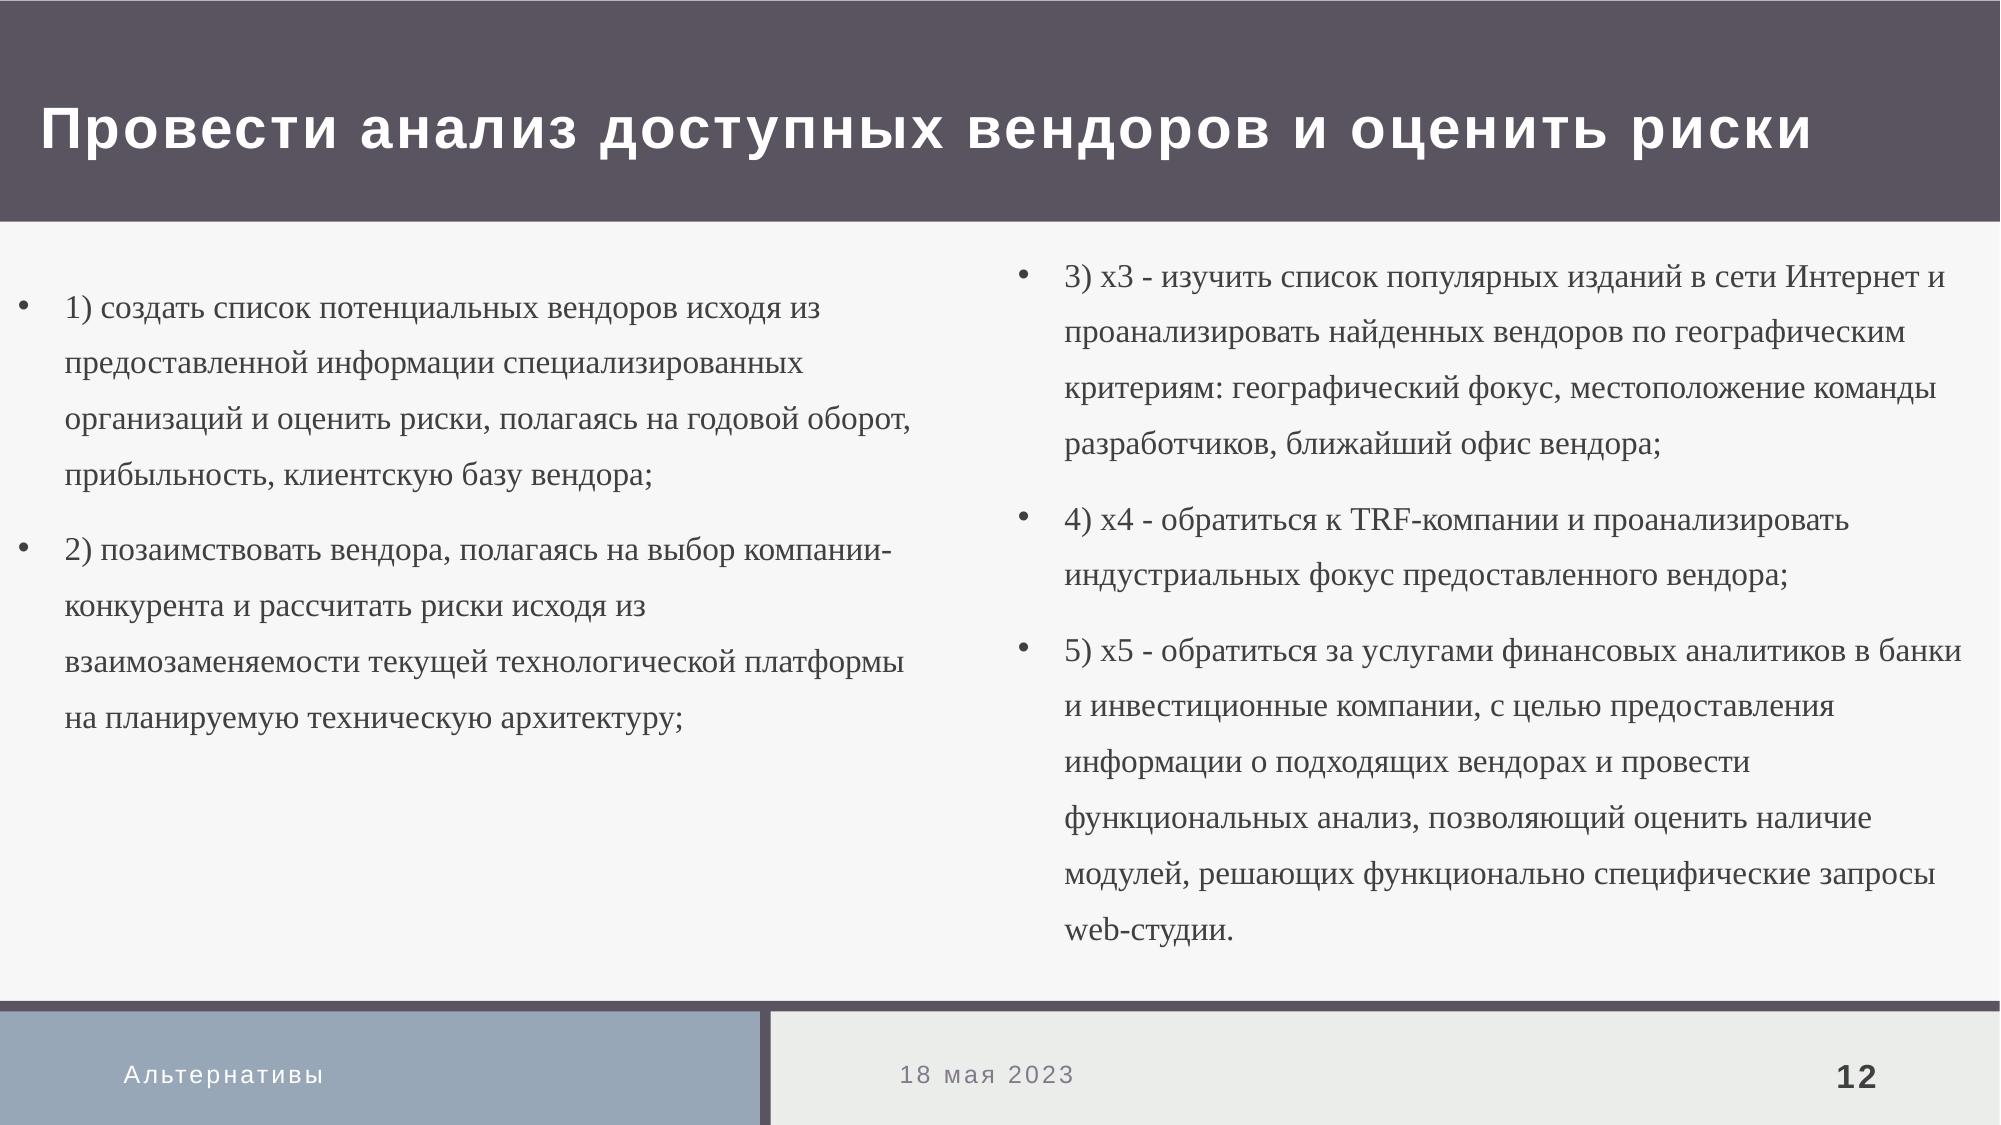

# Провести анализ доступных вендоров и оценить риски
3) x3 - изучить список популярных изданий в сети Интернет и проанализировать найденных вендоров по географическим критериям: географический фокус, местоположение команды разработчиков, ближайший офис вендора;
4) x4 - обратиться к TRF-компании и проанализировать индустриальных фокус предоставленного вендора;
5) x5 - обратиться за услугами финансовых аналитиков в банки и инвестиционные компании, с целью предоставления информации о подходящих вендорах и провести функциональных анализ, позволяющий оценить наличие модулей, решающих функционально специфические запросы web-студии.

1) создать список потенциальных вендоров исходя из предоставленной информации специализированных организаций и оценить риски, полагаясь на годовой оборот, прибыльность, клиентскую базу вендора;
2) позаимствовать вендора, полагаясь на выбор компании-конкурента и рассчитать риски исходя из взаимозаменяемости текущей технологической платформы на планируемую техническую архитектуру;
Альтернативы
18 мая 2023
12